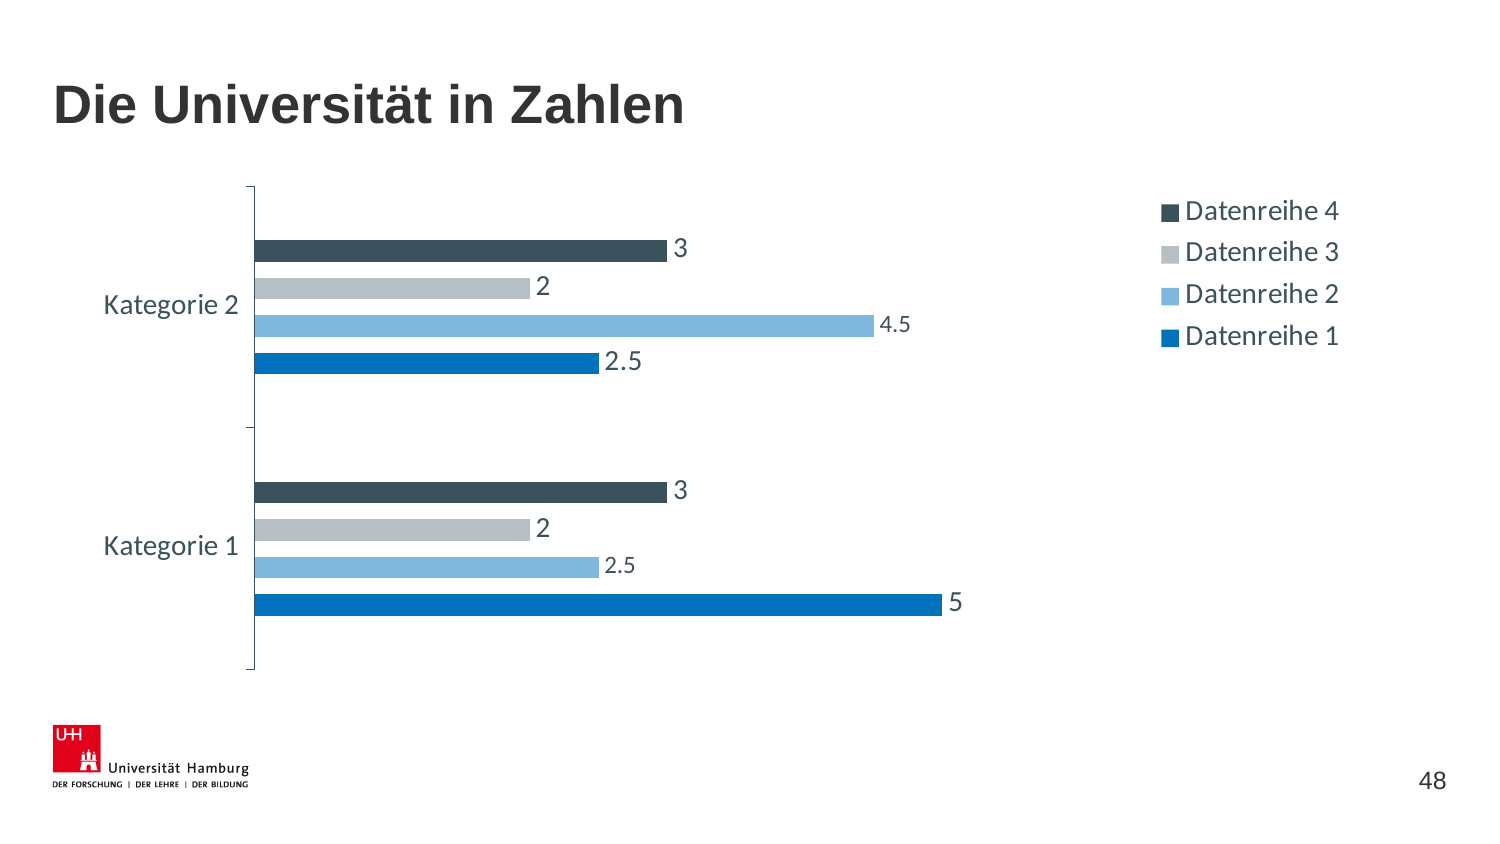

# Die Universität in Zahlen

### Chart

| Category | Datenreihe 1 | Datenreihe 2 | Datenreihe 3 | Datenreihe 4 |
|---|---|---|---|---|
| Kategorie 1 | 5.0 | 2.5 | 2.0 | 3.0 |
| Kategorie 2 | 2.5 | 4.5 | 2.0 | 3.0 |
48